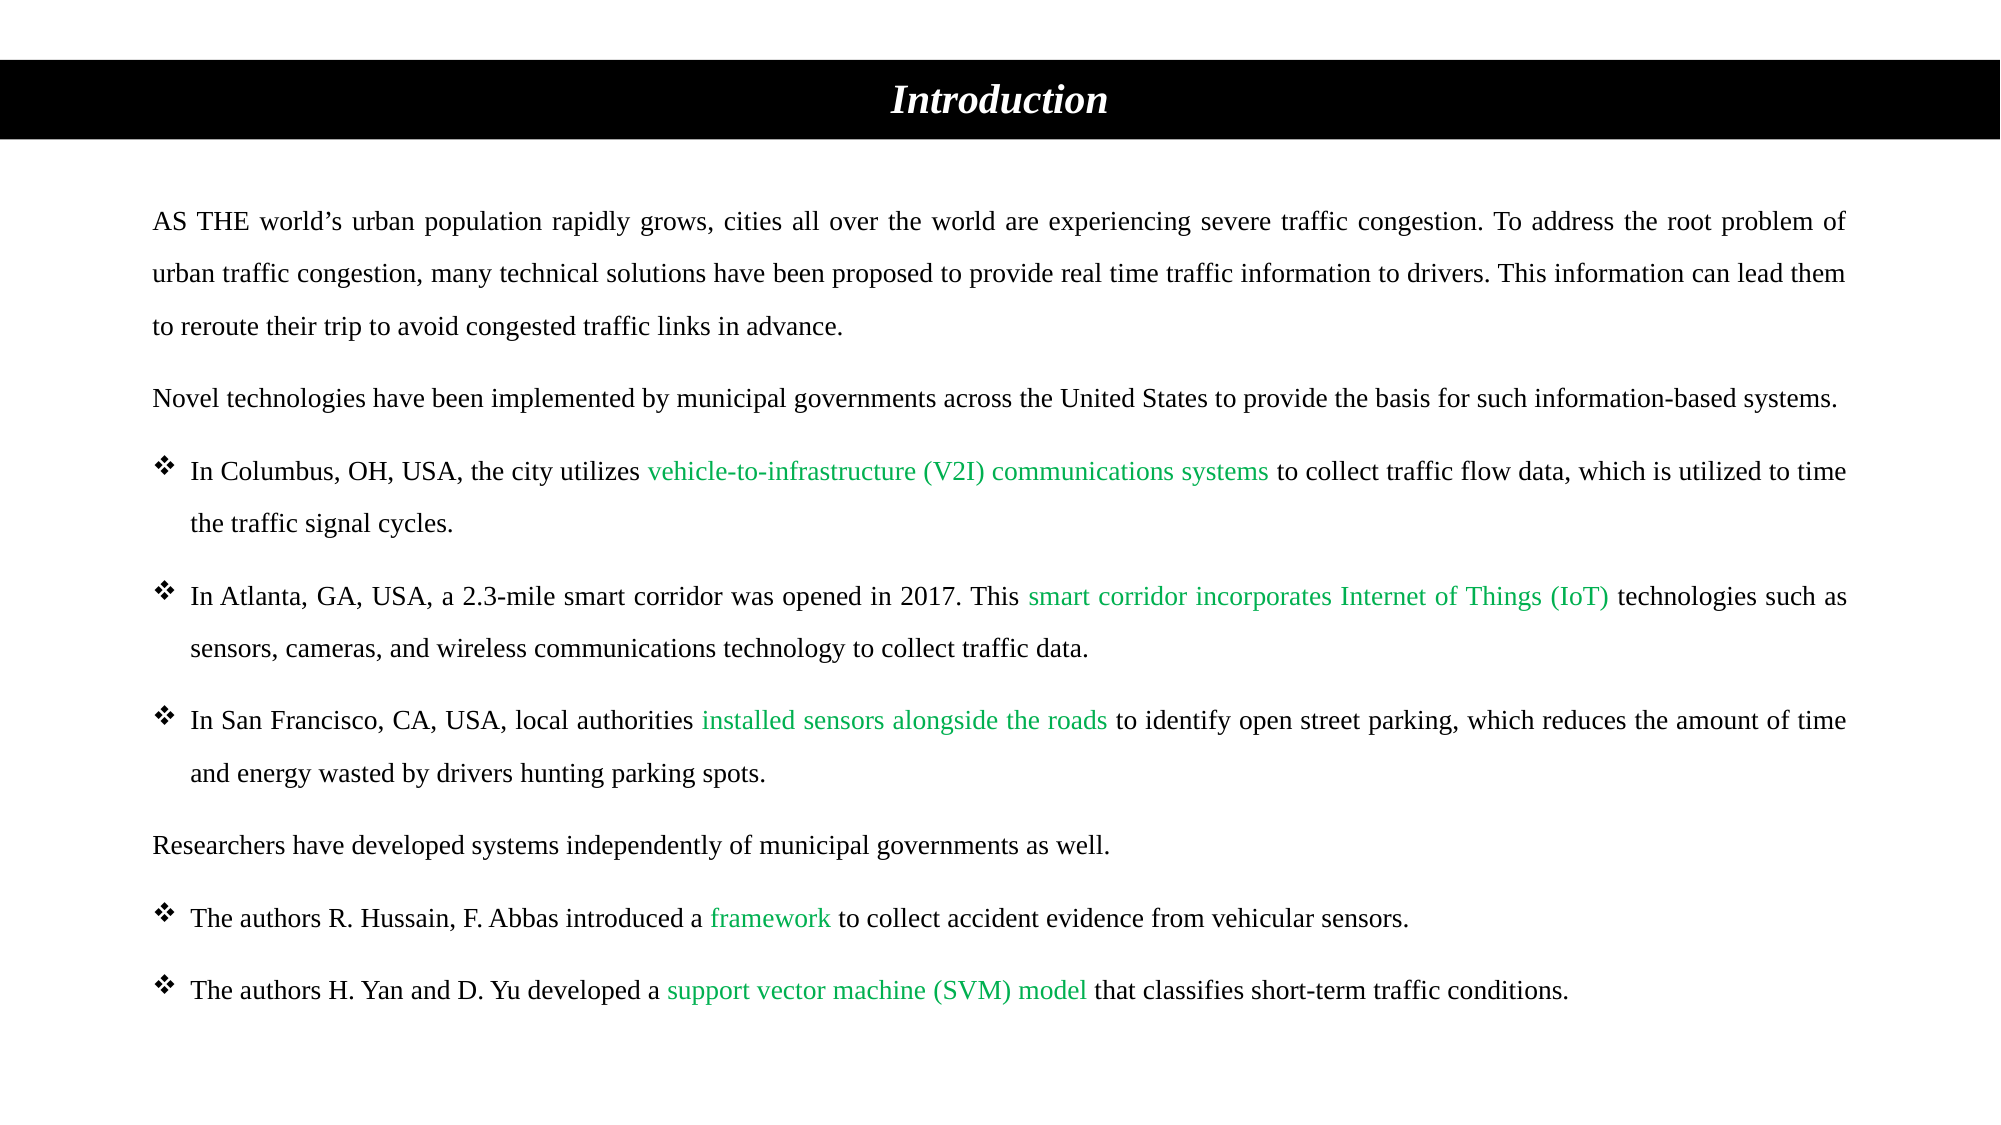

# Introduction
AS THE world’s urban population rapidly grows, cities all over the world are experiencing severe traffic congestion. To address the root problem of urban traffic congestion, many technical solutions have been proposed to provide real time traffic information to drivers. This information can lead them to reroute their trip to avoid congested traffic links in advance.
Novel technologies have been implemented by municipal governments across the United States to provide the basis for such information-based systems.
In Columbus, OH, USA, the city utilizes vehicle-to-infrastructure (V2I) communications systems to collect traffic flow data, which is utilized to time the traffic signal cycles.
In Atlanta, GA, USA, a 2.3-mile smart corridor was opened in 2017. This smart corridor incorporates Internet of Things (IoT) technologies such as sensors, cameras, and wireless communications technology to collect traffic data.
In San Francisco, CA, USA, local authorities installed sensors alongside the roads to identify open street parking, which reduces the amount of time and energy wasted by drivers hunting parking spots.
Researchers have developed systems independently of municipal governments as well.
The authors R. Hussain, F. Abbas introduced a framework to collect accident evidence from vehicular sensors.
The authors H. Yan and D. Yu developed a support vector machine (SVM) model that classifies short-term traffic conditions.